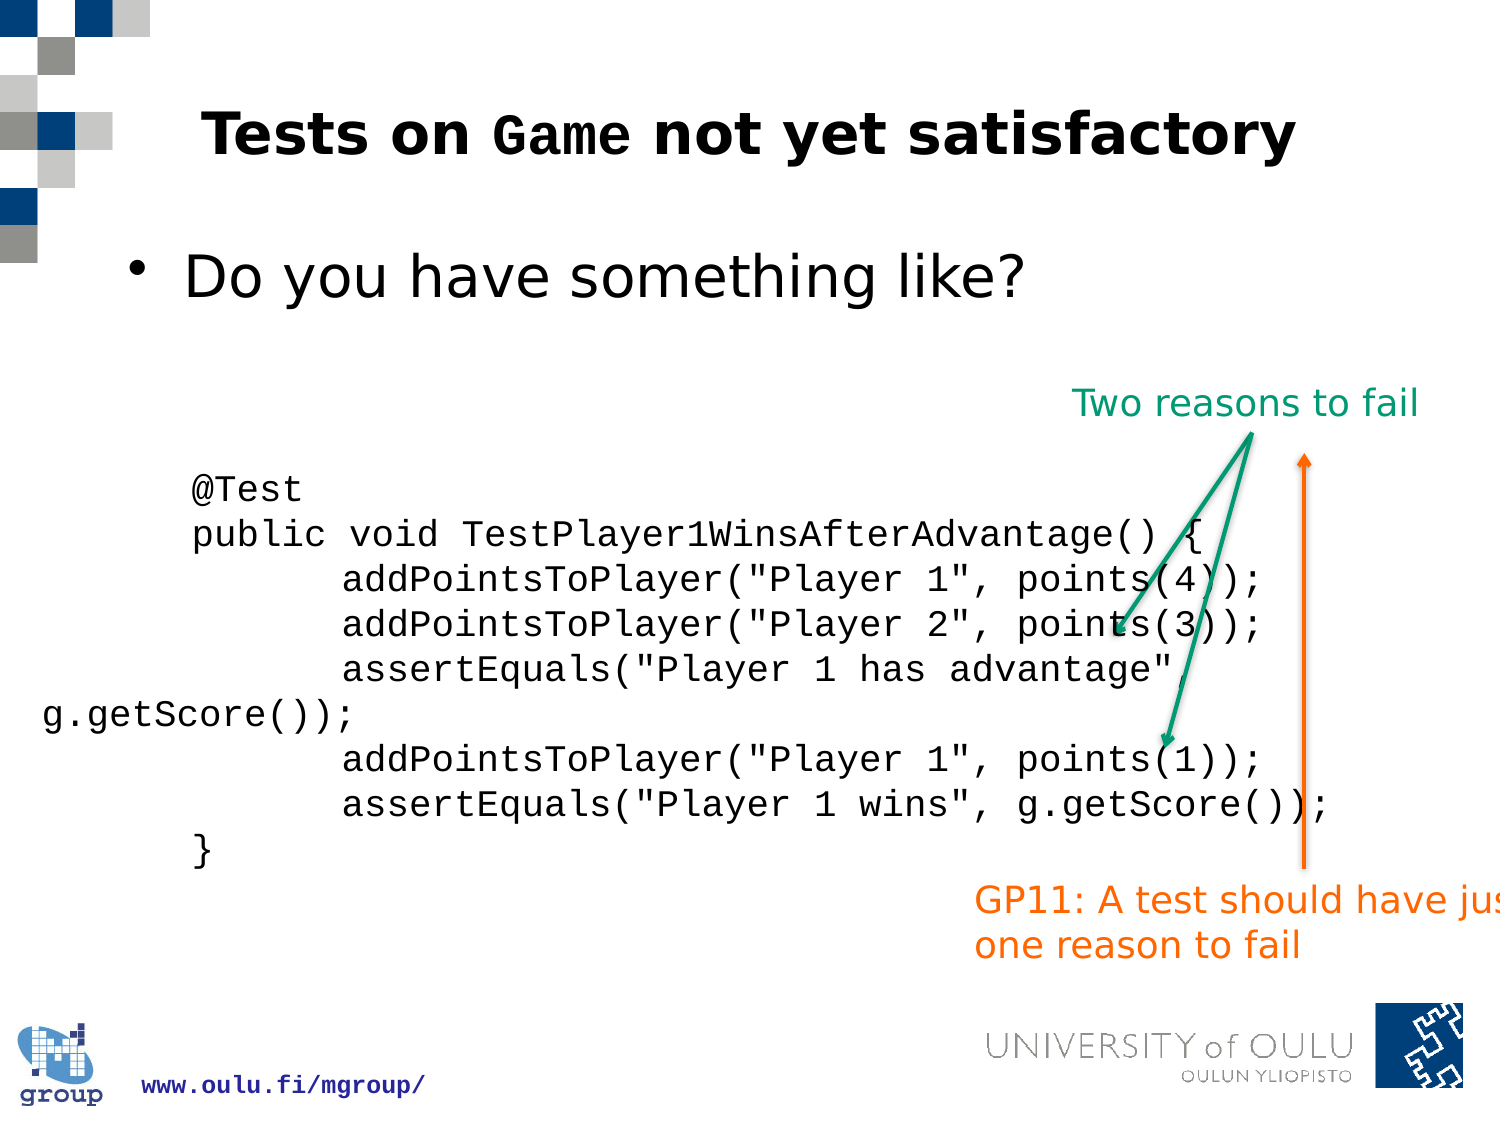

# Tests on Game not yet satisfactory
Do you have something like?
Two reasons to fail
	@Test
	public void TestPlayer1WinsAfterAdvantage() {
		addPointsToPlayer("Player 1", points(4));
		addPointsToPlayer("Player 2", points(3));
		assertEquals("Player 1 has advantage", g.getScore());
		addPointsToPlayer("Player 1", points(1));
		assertEquals("Player 1 wins", g.getScore());
	}
GP11: A test should have just one reason to fail